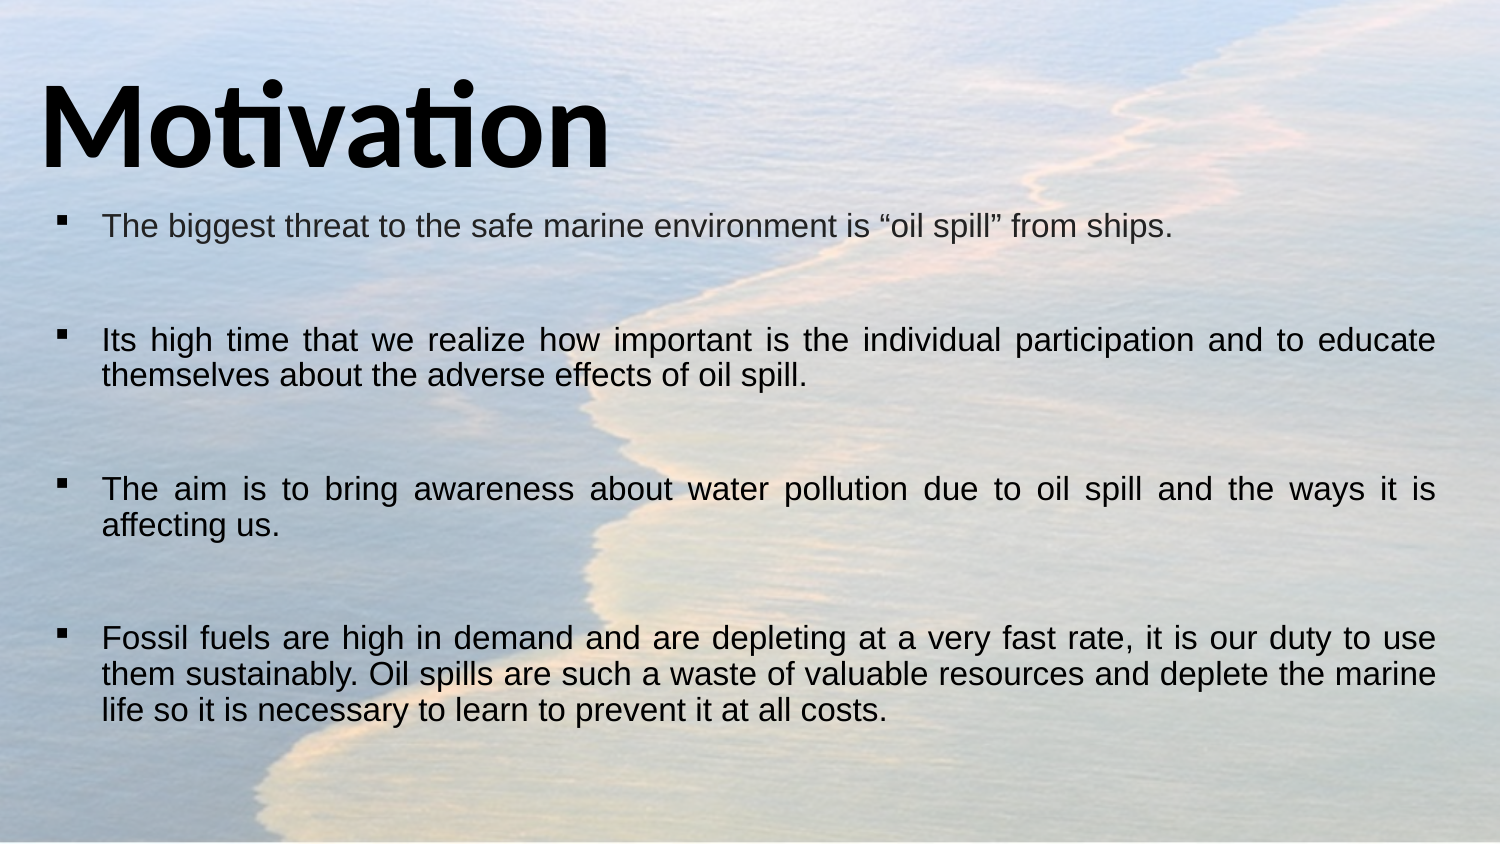

Motivation
The biggest threat to the safe marine environment is “oil spill” from ships.

Its high time that we realize how important is the individual participation and to educate themselves about the adverse effects of oil spill.

The aim is to bring awareness about water pollution due to oil spill and the ways it is affecting us.

Fossil fuels are high in demand and are depleting at a very fast rate, it is our duty to use them sustainably. Oil spills are such a waste of valuable resources and deplete the marine life so it is necessary to learn to prevent it at all costs.